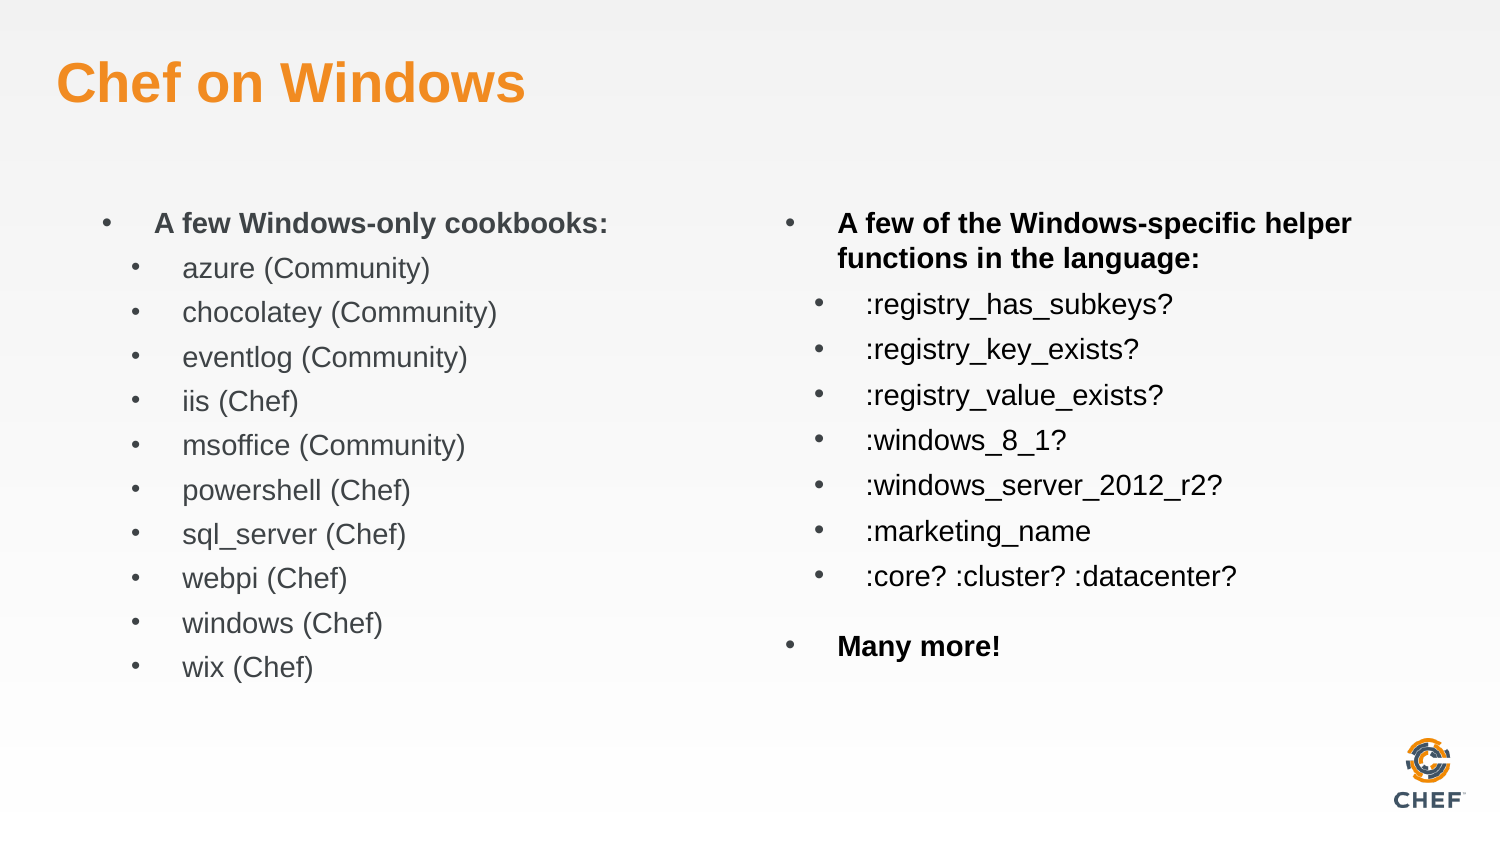

# Chef on Windows
A few Windows-only cookbooks:
azure (Community)
chocolatey (Community)
eventlog (Community)
iis (Chef)
msoffice (Community)
powershell (Chef)
sql_server (Chef)
webpi (Chef)
windows (Chef)
wix (Chef)
A few of the Windows-specific helper functions in the language:
:registry_has_subkeys?
:registry_key_exists?
:registry_value_exists?
:windows_8_1?
:windows_server_2012_r2?
:marketing_name
:core? :cluster? :datacenter?

Many more!